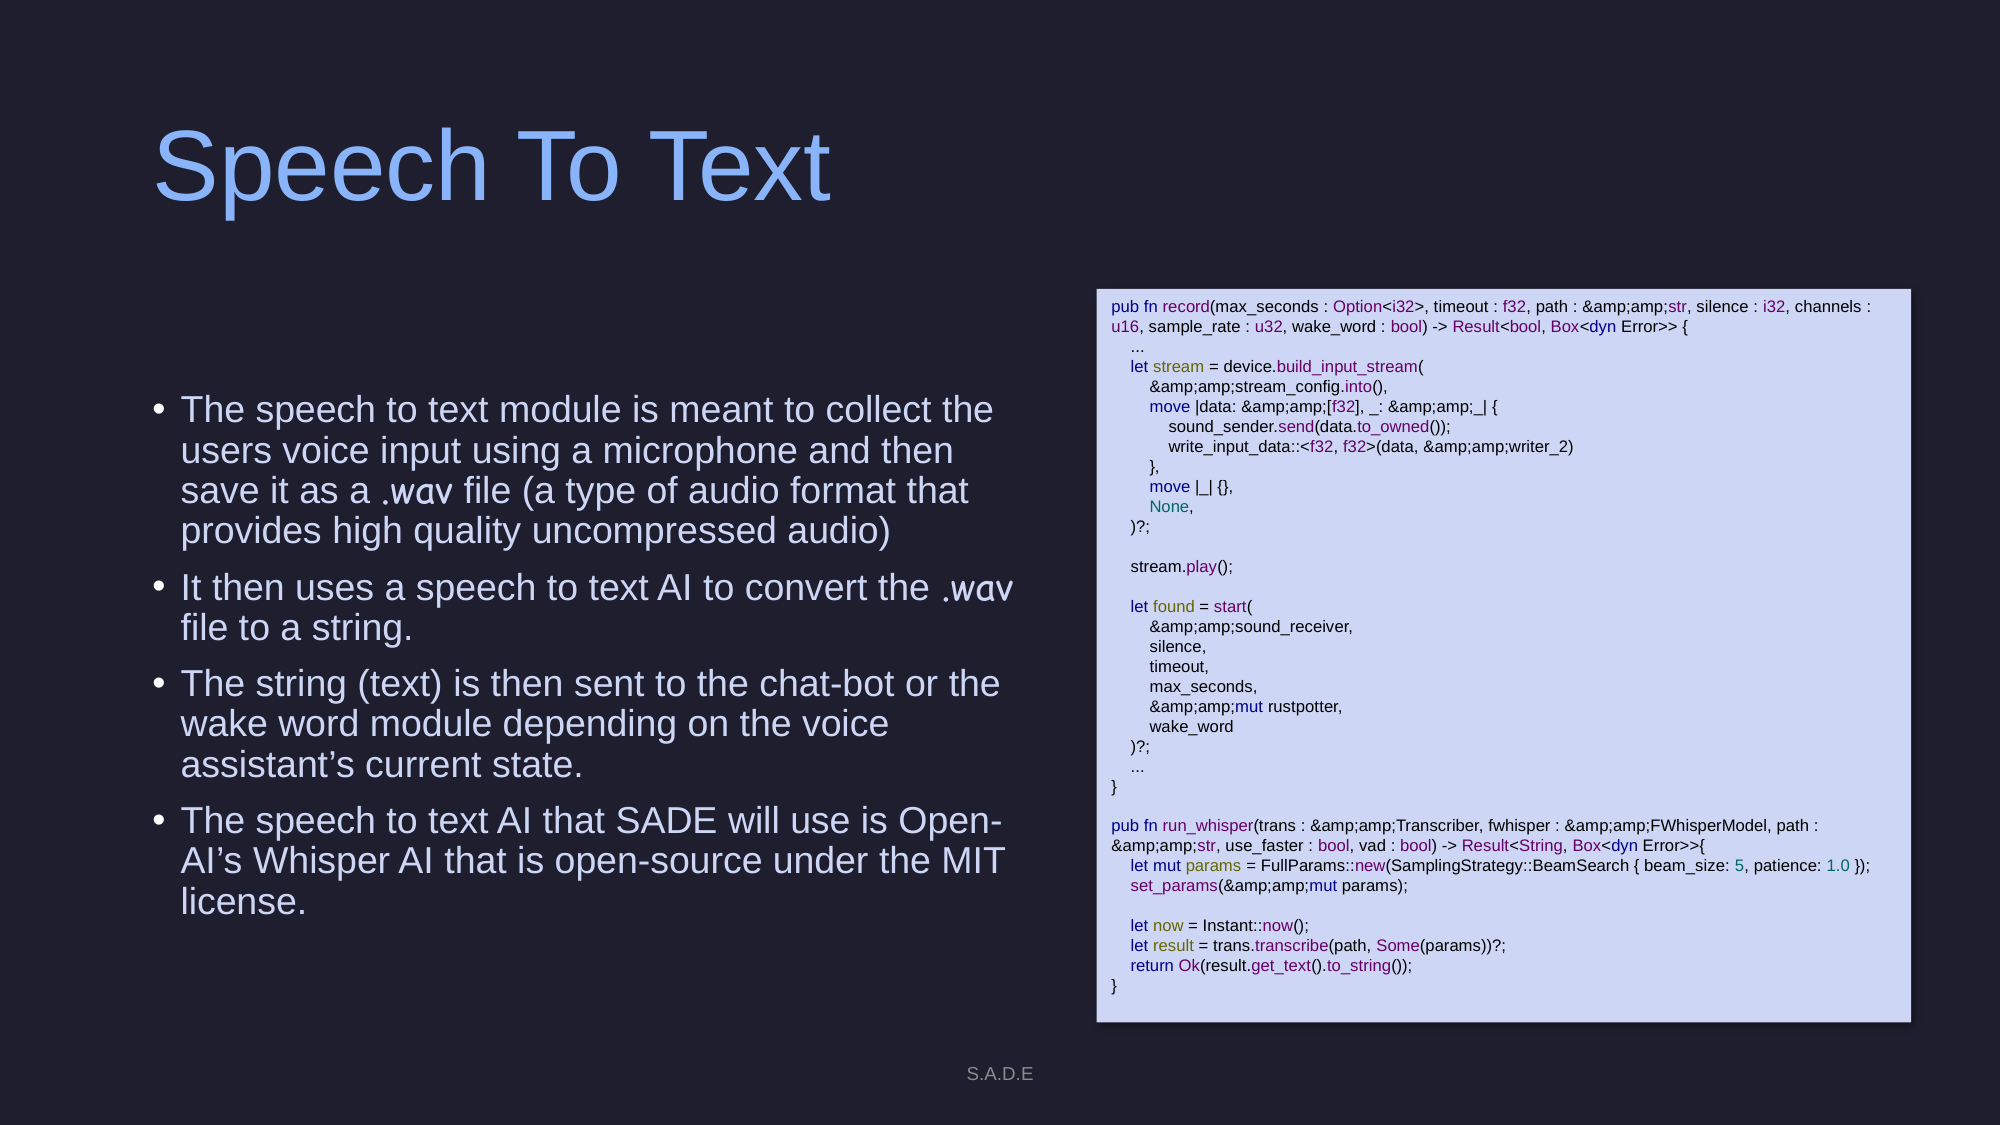

# Speech To Text
pub fn record(max_seconds : Option<i32>, timeout : f32, path : &amp;amp;str, silence : i32, channels : u16, sample_rate : u32, wake_word : bool) -> Result<bool, Box<dyn Error>> {
    ...
    let stream = device.build_input_stream(
        &amp;amp;stream_config.into(),
        move |data: &amp;amp;[f32], _: &amp;amp;_| {
            sound_sender.send(data.to_owned());
            write_input_data::<f32, f32>(data, &amp;amp;writer_2)
        },
        move |_| {},
        None,
    )?;

    stream.play();

    let found = start(
        &amp;amp;sound_receiver,
        silence,
        timeout,
        max_seconds,
        &amp;amp;mut rustpotter,
        wake_word
    )?;
    ...
}

pub fn run_whisper(trans : &amp;amp;Transcriber, fwhisper : &amp;amp;FWhisperModel, path : &amp;amp;str, use_faster : bool, vad : bool) -> Result<String, Box<dyn Error>>{
    let mut params = FullParams::new(SamplingStrategy::BeamSearch { beam_size: 5, patience: 1.0 });
    set_params(&amp;amp;mut params);

    let now = Instant::now();
    let result = trans.transcribe(path, Some(params))?;
    return Ok(result.get_text().to_string());
}

The speech to text module is meant to collect the users voice input using a microphone and then save it as a .wav file (a type of audio format that provides high quality uncompressed audio)
It then uses a speech to text AI to convert the .wav file to a string.
The string (text) is then sent to the chat-bot or the wake word module depending on the voice assistant’s current state.
The speech to text AI that SADE will use is Open-AI’s Whisper AI that is open-source under the MIT license.
S.A.D.E
10